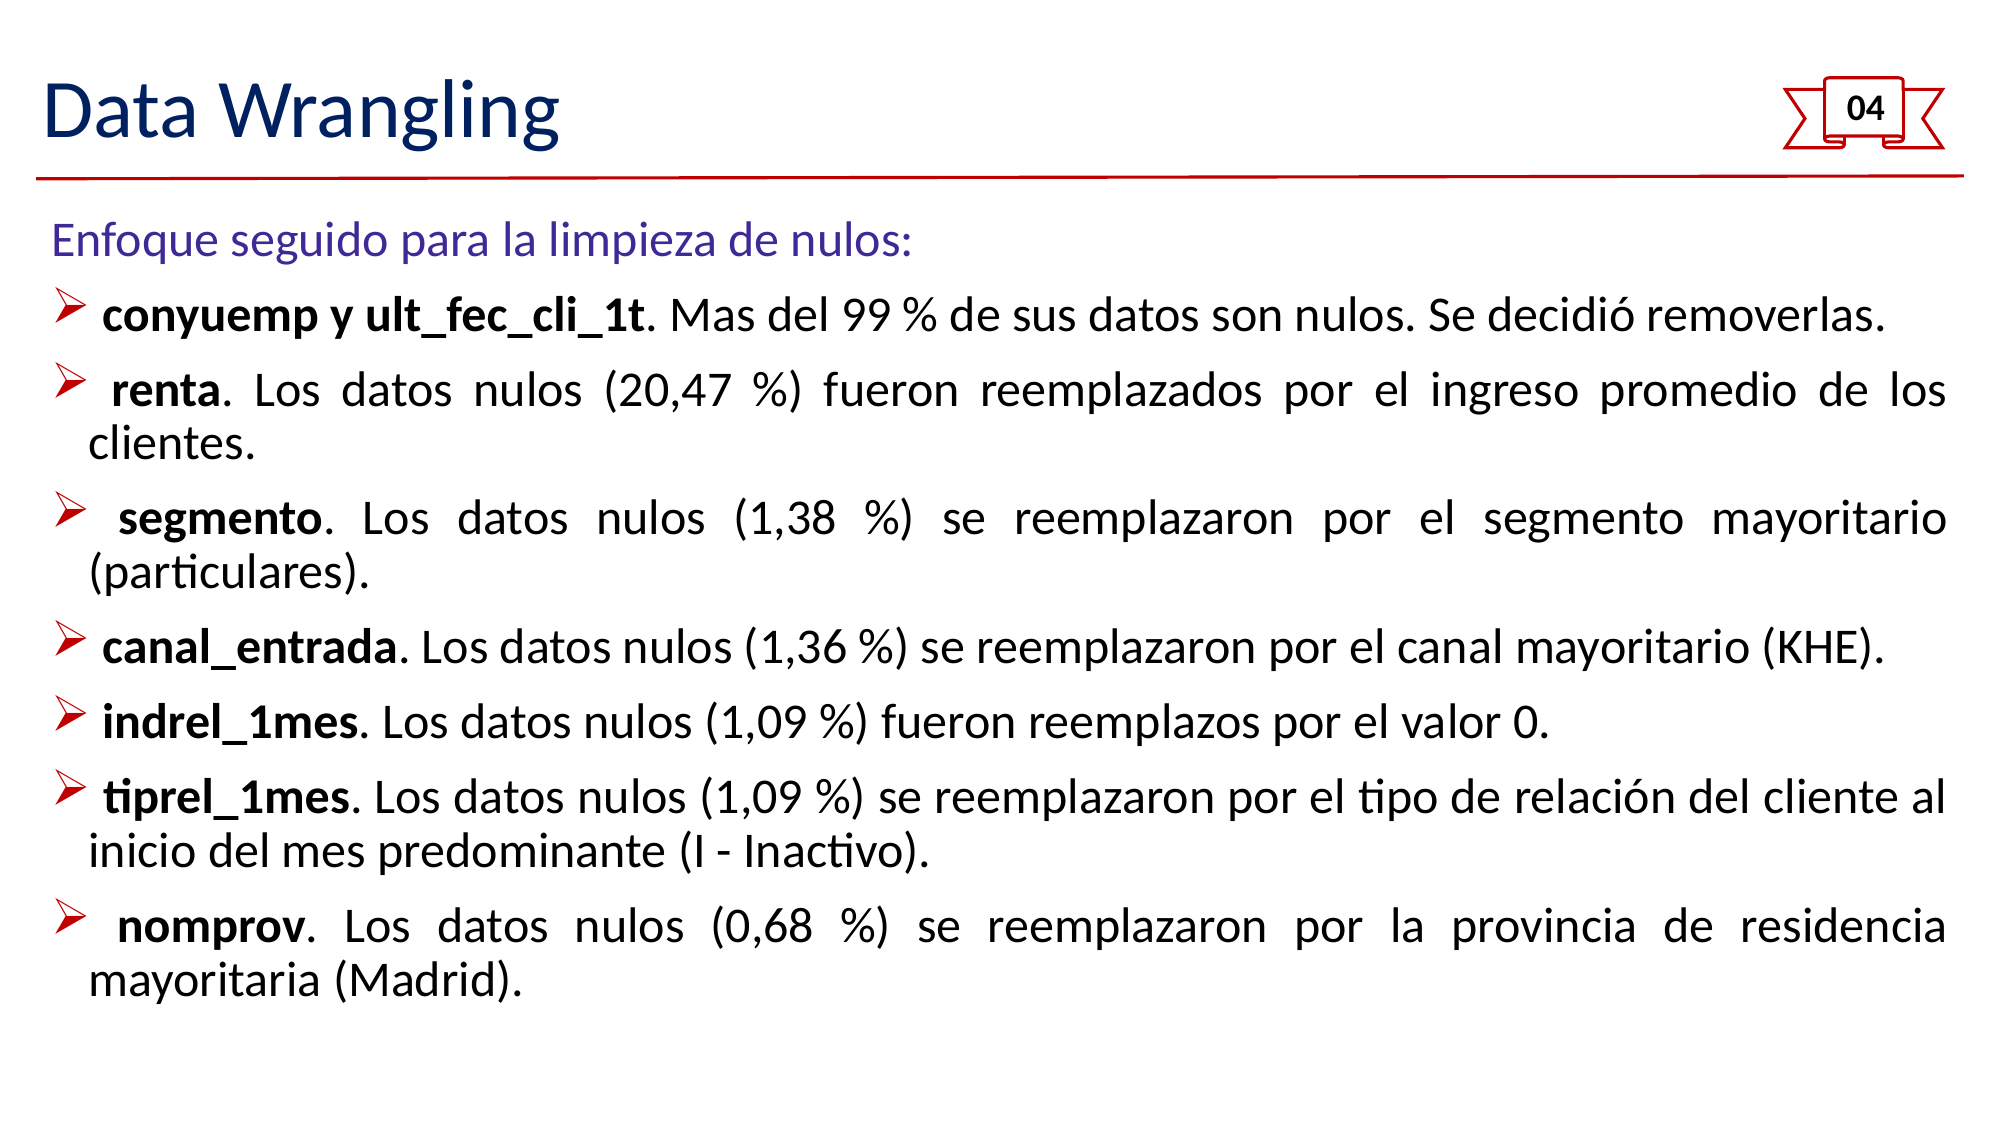

# Data Wrangling
04

Enfoque seguido para la limpieza de nulos:
 conyuemp y ult_fec_cli_1t. Mas del 99 % de sus datos son nulos. Se decidió removerlas.
 renta. Los datos nulos (20,47 %) fueron reemplazados por el ingreso promedio de los clientes.
 segmento. Los datos nulos (1,38 %) se reemplazaron por el segmento mayoritario (particulares).
 canal_entrada. Los datos nulos (1,36 %) se reemplazaron por el canal mayoritario (KHE).
 indrel_1mes. Los datos nulos (1,09 %) fueron reemplazos por el valor 0.
 tiprel_1mes. Los datos nulos (1,09 %) se reemplazaron por el tipo de relación del cliente al inicio del mes predominante (I - Inactivo).
 nomprov. Los datos nulos (0,68 %) se reemplazaron por la provincia de residencia mayoritaria (Madrid).